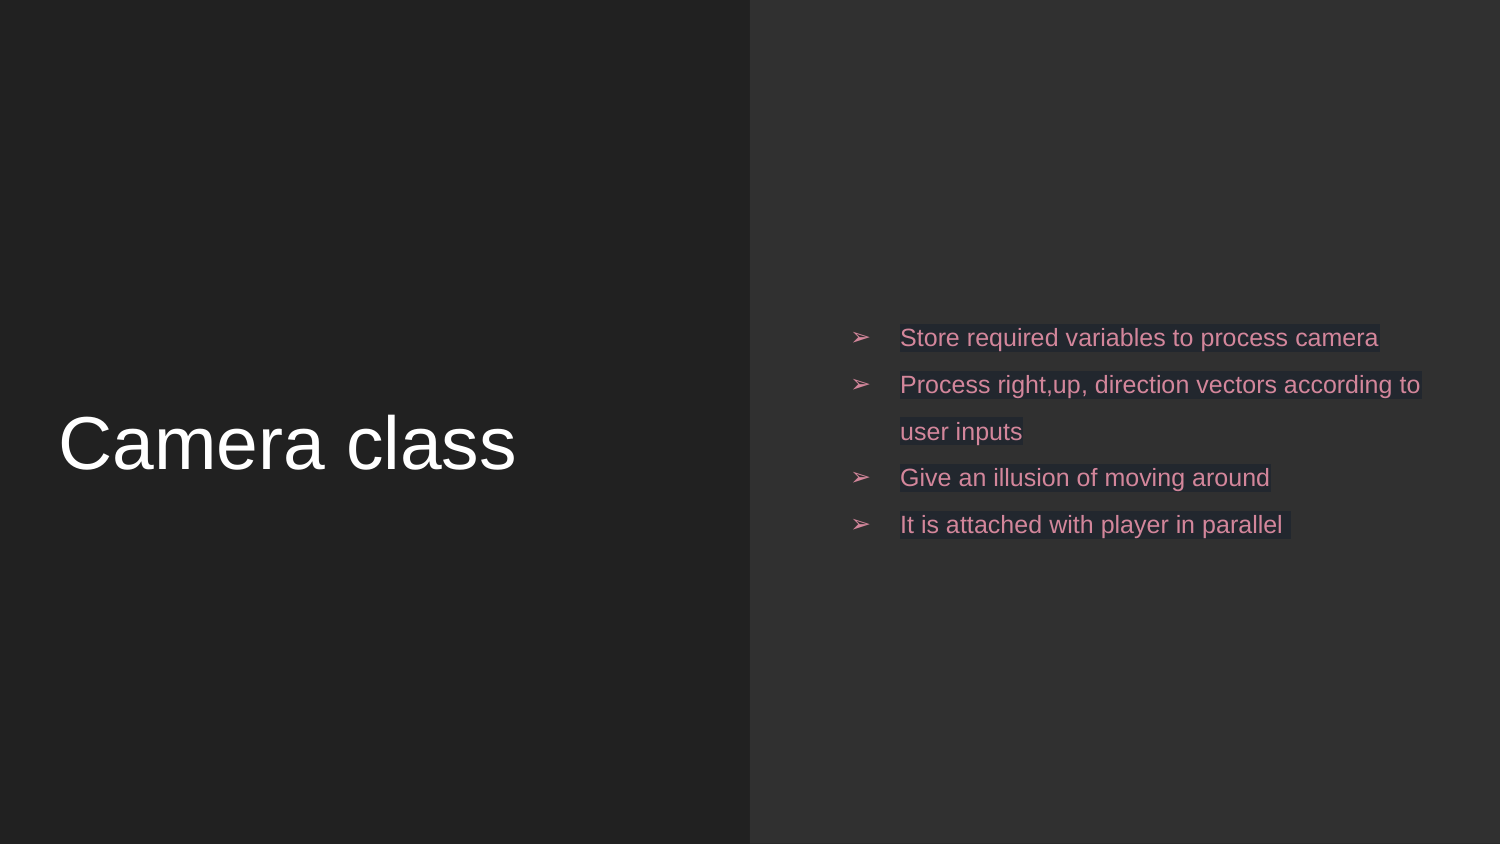

Store required variables to process camera
Process right,up, direction vectors according to user inputs
Give an illusion of moving around
It is attached with player in parallel
Camera class